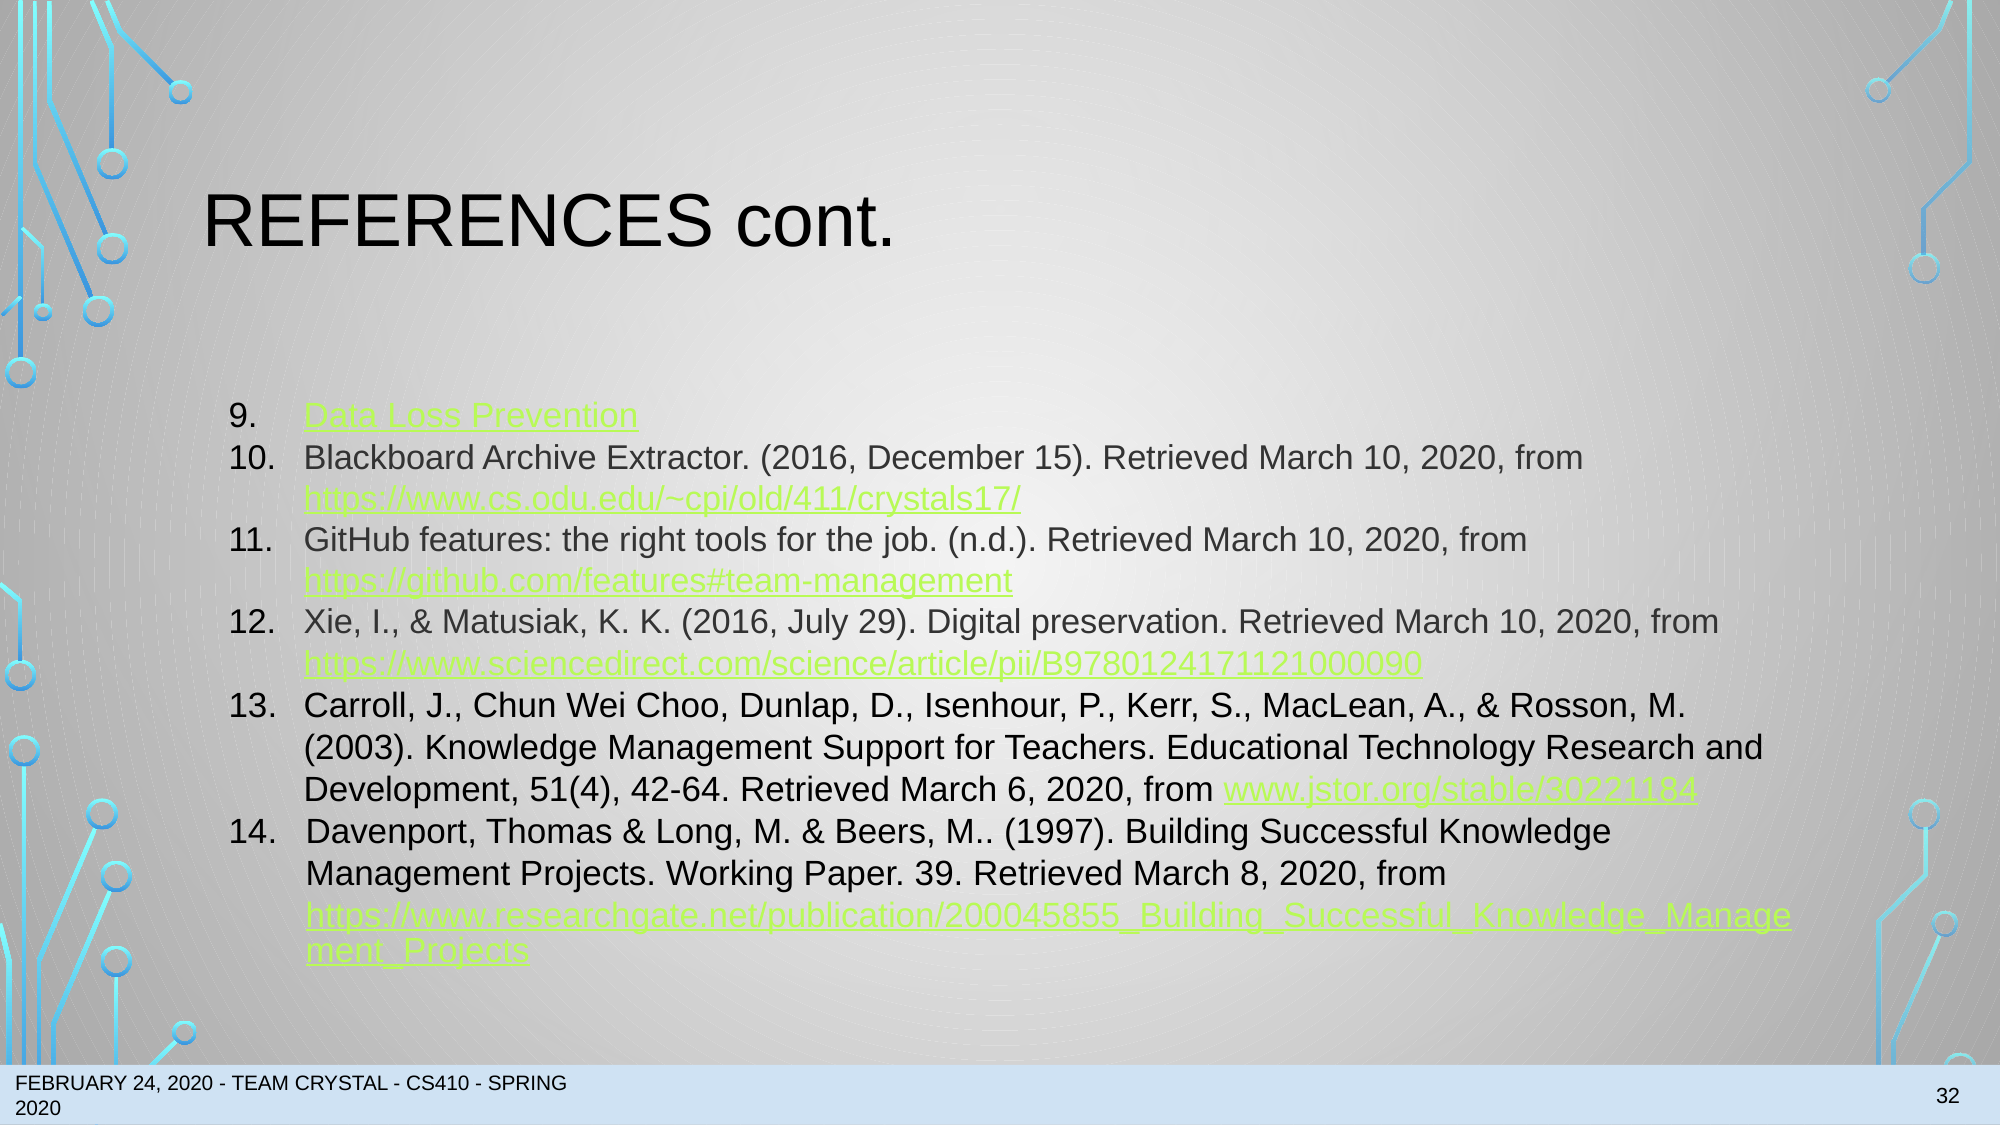

REFERENCES cont.

Data Loss Prevention
Blackboard Archive Extractor. (2016, December 15). Retrieved March 10, 2020, from https://www.cs.odu.edu/~cpi/old/411/crystals17/
GitHub features: the right tools for the job. (n.d.). Retrieved March 10, 2020, from https://github.com/features#team-management
Xie, I., & Matusiak, K. K. (2016, July 29). Digital preservation. Retrieved March 10, 2020, from https://www.sciencedirect.com/science/article/pii/B9780124171121000090
Carroll, J., Chun Wei Choo, Dunlap, D., Isenhour, P., Kerr, S., MacLean, A., & Rosson, M. (2003). Knowledge Management Support for Teachers. Educational Technology Research and Development, 51(4), 42-64. Retrieved March 6, 2020, from www.jstor.org/stable/30221184
Davenport, Thomas & Long, M. & Beers, M.. (1997). Building Successful Knowledge Management Projects. Working Paper. 39. Retrieved March 8, 2020, from https://www.researchgate.net/publication/200045855_Building_Successful_Knowledge_Management_Projects

32